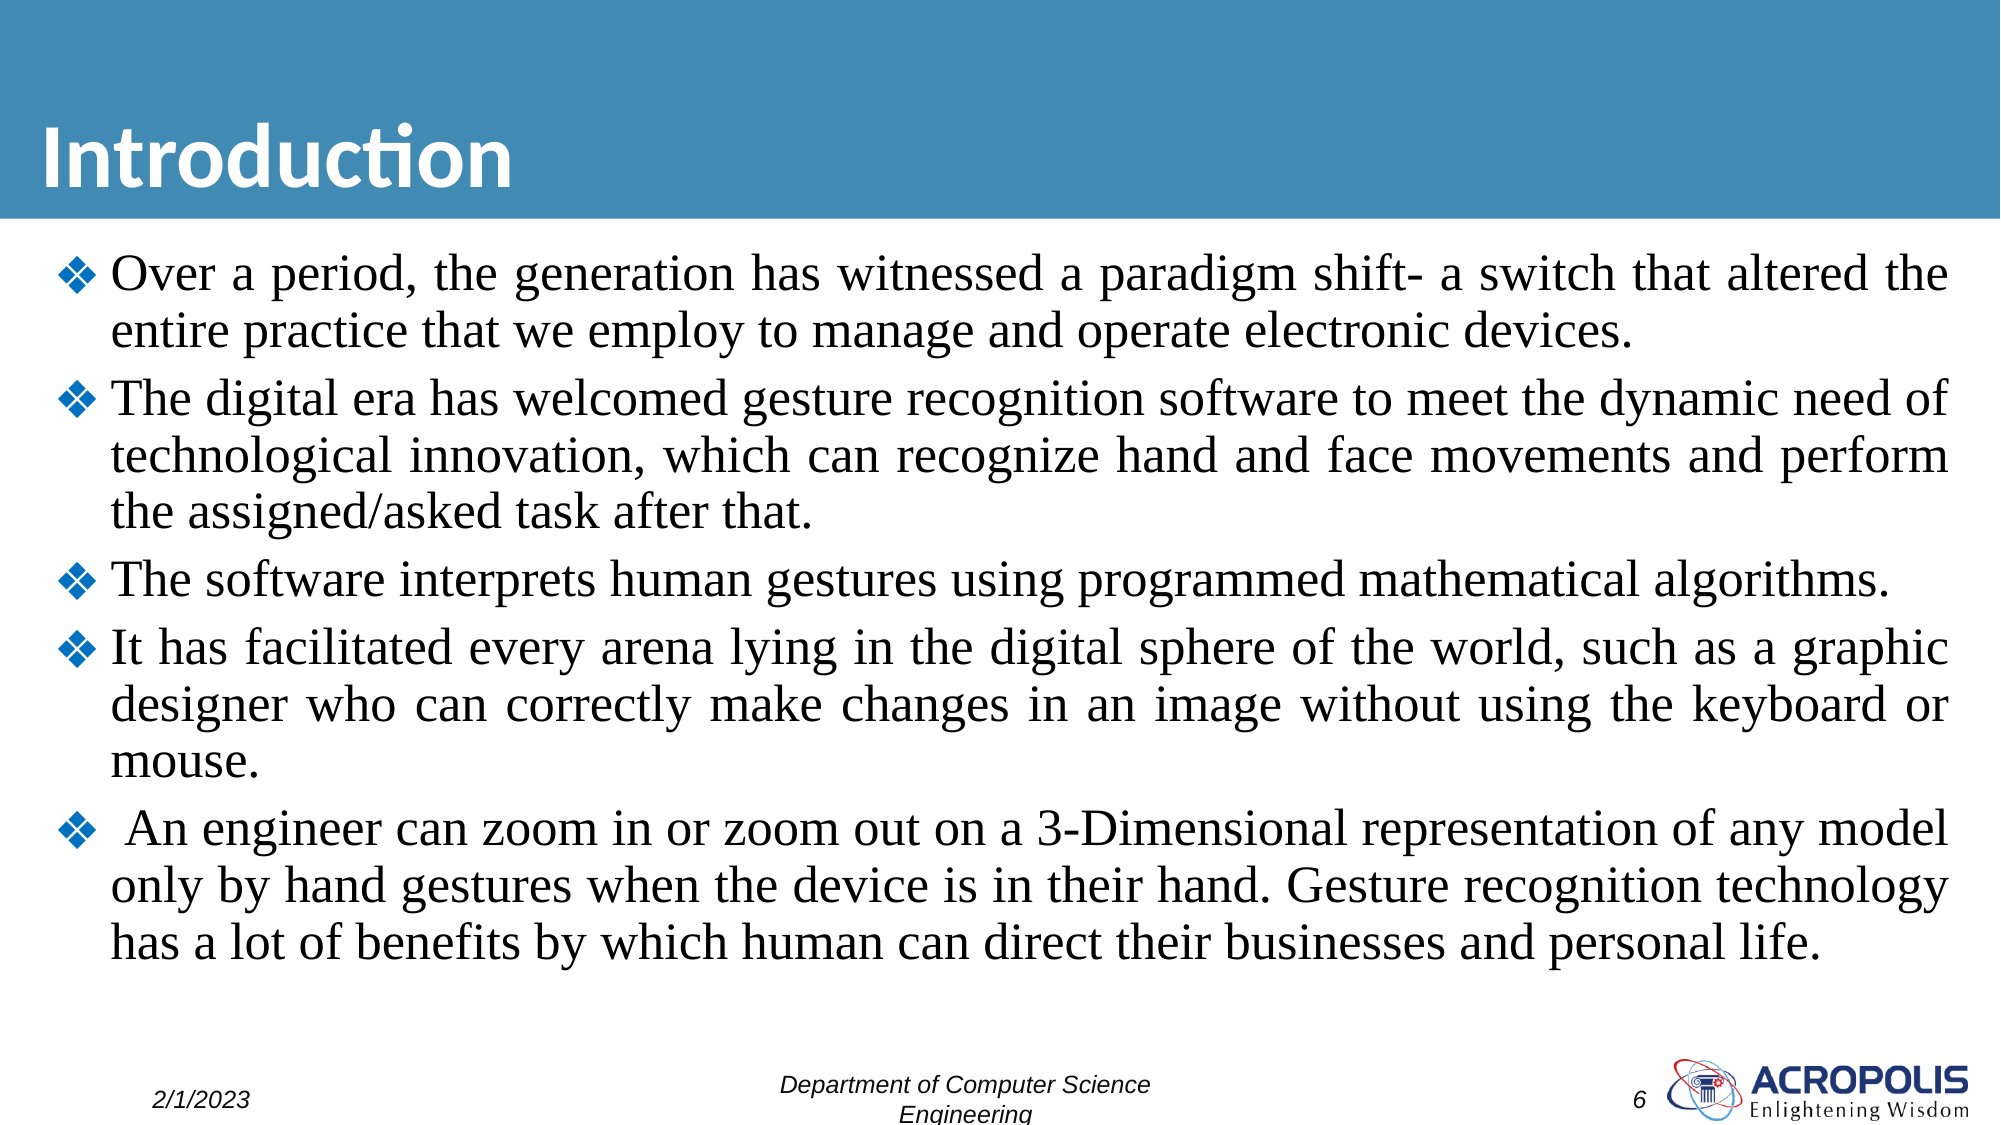

# Introduction
Over a period, the generation has witnessed a paradigm shift- a switch that altered the entire practice that we employ to manage and operate electronic devices.
The digital era has welcomed gesture recognition software to meet the dynamic need of technological innovation, which can recognize hand and face movements and perform the assigned/asked task after that.
The software interprets human gestures using programmed mathematical algorithms.
It has facilitated every arena lying in the digital sphere of the world, such as a graphic designer who can correctly make changes in an image without using the keyboard or mouse.
 An engineer can zoom in or zoom out on a 3-Dimensional representation of any model only by hand gestures when the device is in their hand. Gesture recognition technology has a lot of benefits by which human can direct their businesses and personal life.

2/1/2023
Department of Computer Science Engineering
6